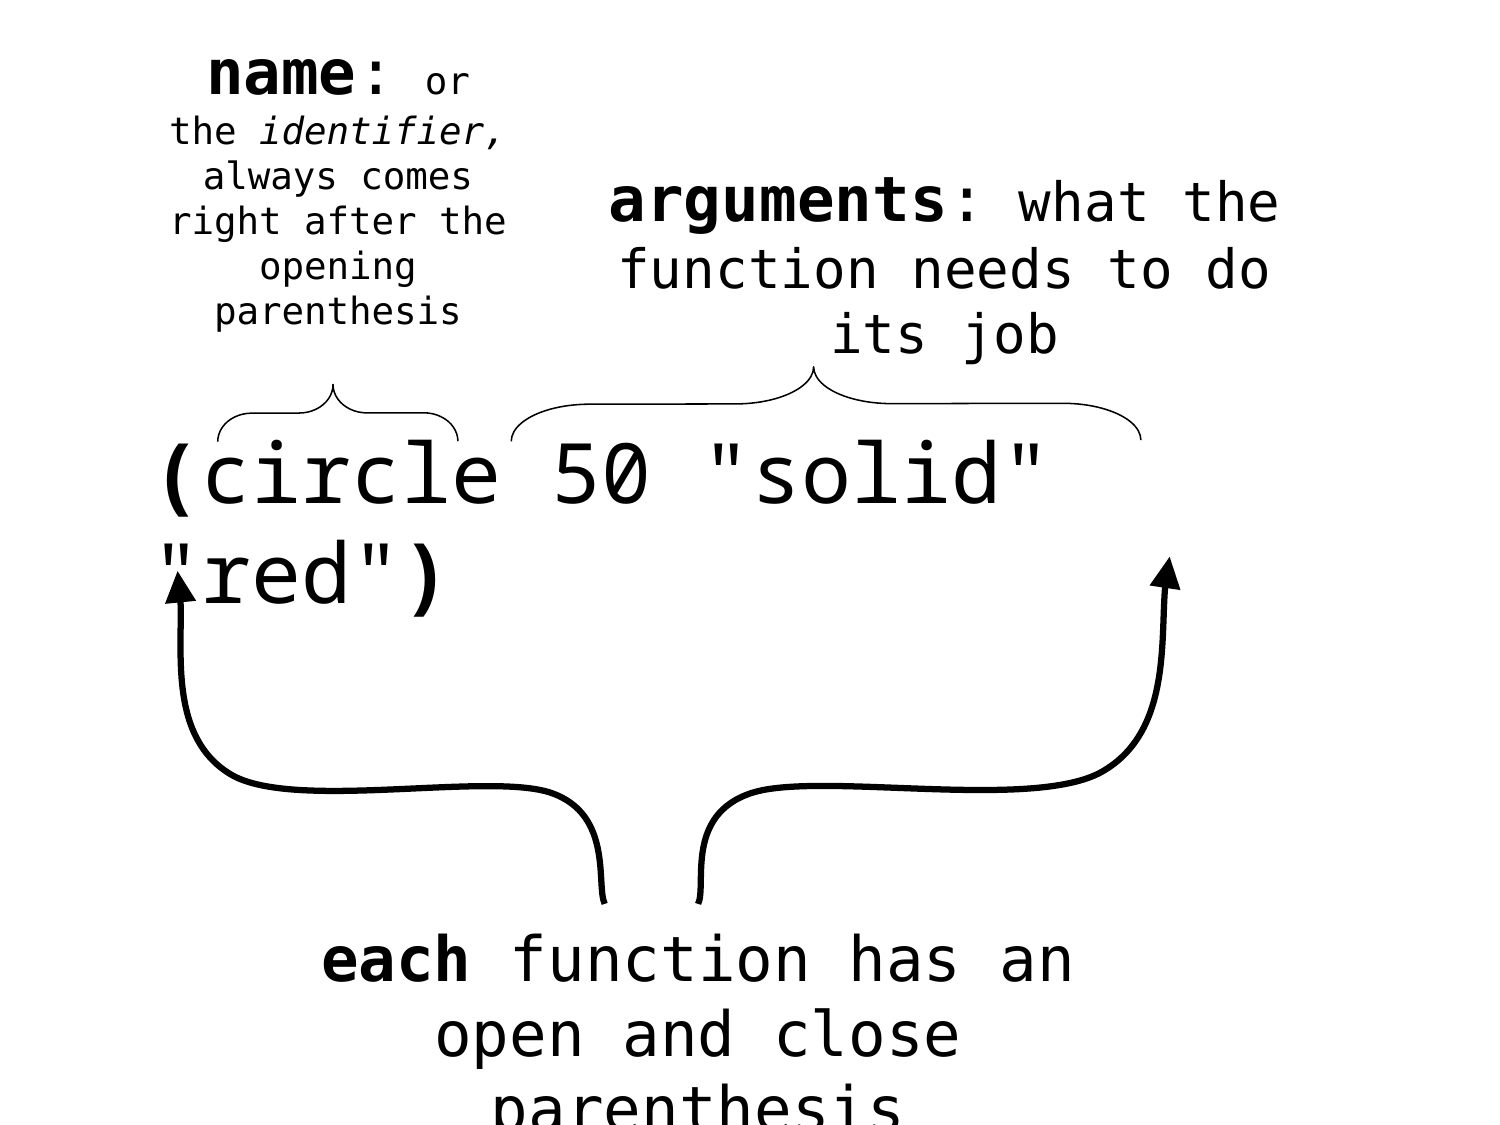

name: or the identifier, always comes right after the opening parenthesis

#

arguments: what the function needs to do its job

(circle 50 "solid" "red")

each function has an open and close parenthesis